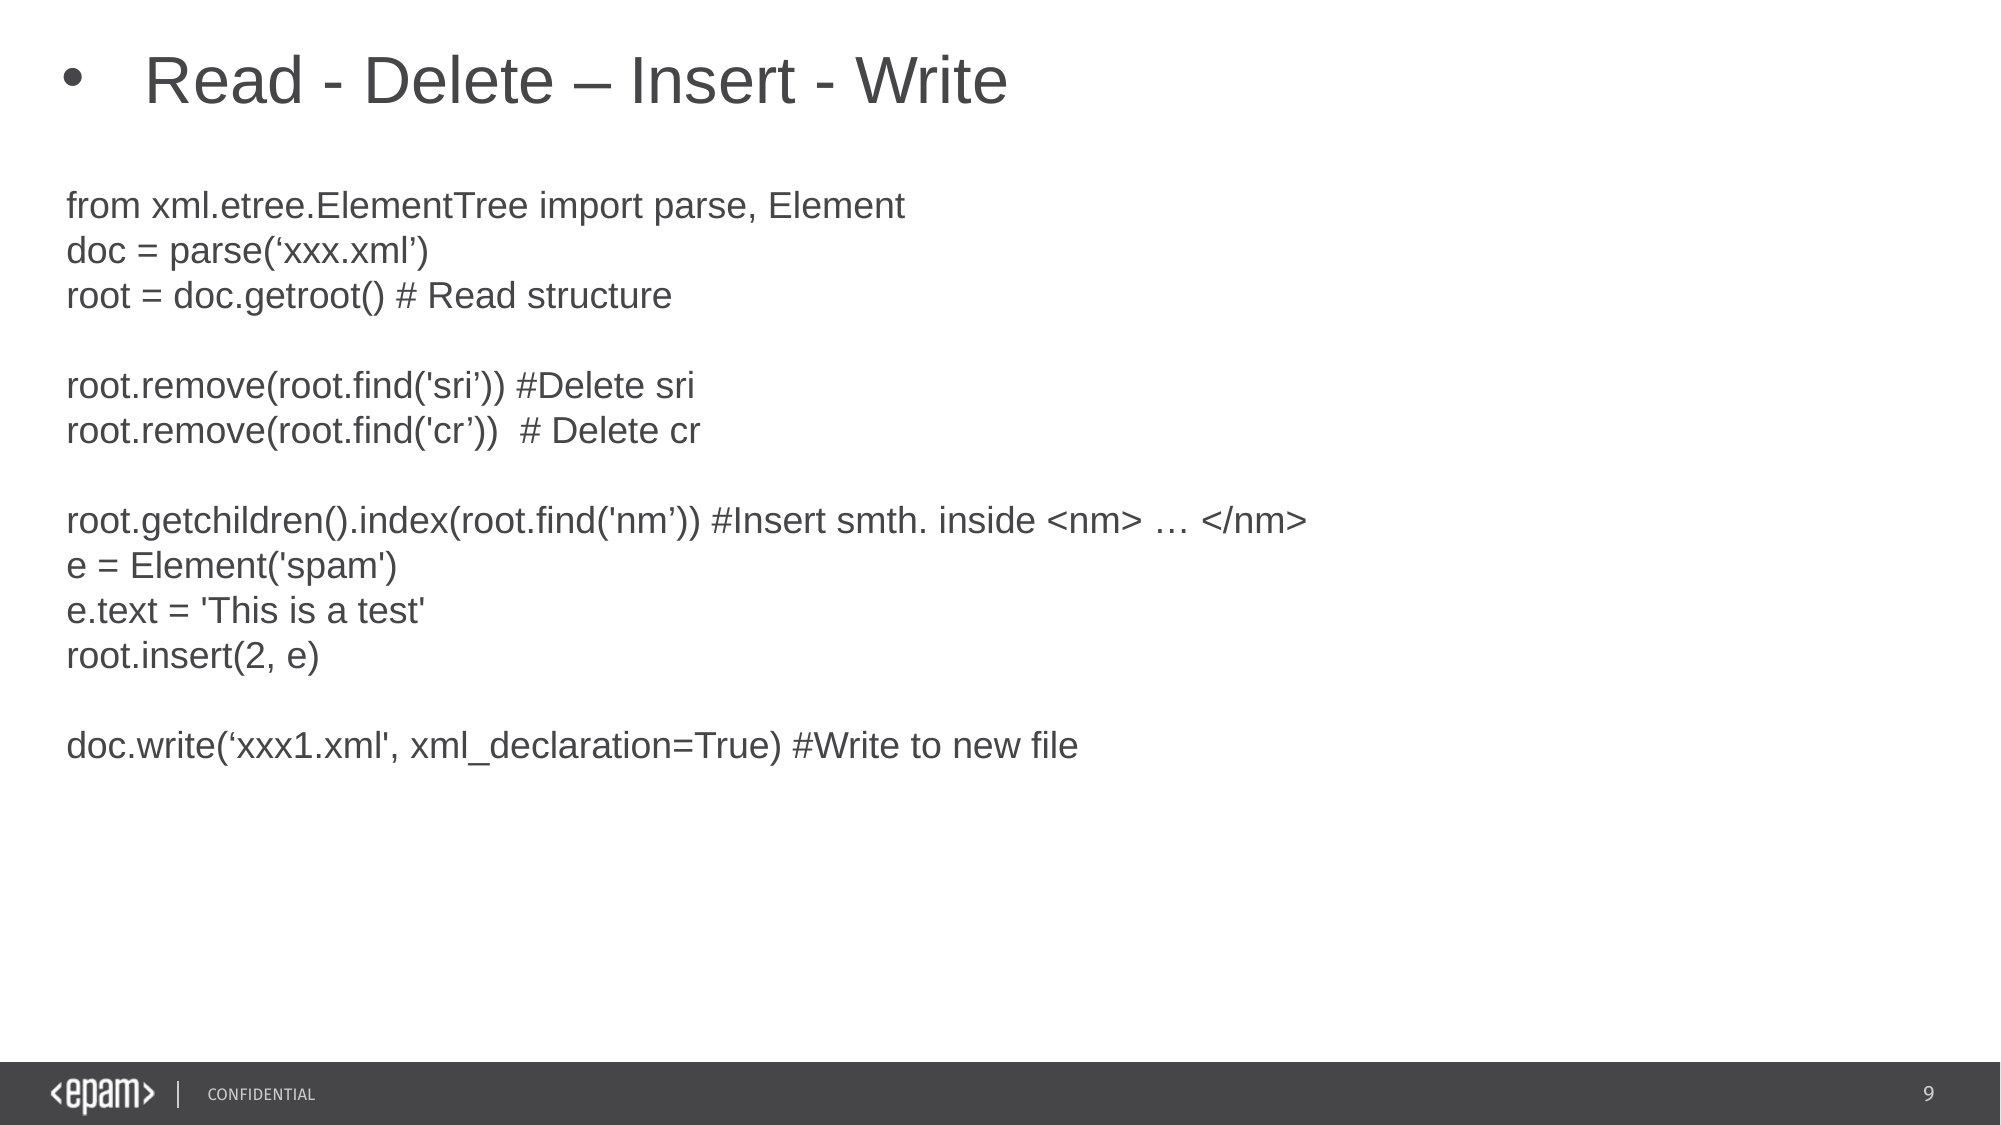

Read - Delete – Insert - Write
from xml.etree.ElementTree import parse, Element
doc = parse(‘xxx.xml’)
root = doc.getroot() # Read structure
root.remove(root.find('sri’)) #Delete sri
root.remove(root.find('cr’))  # Delete cr
root.getchildren().index(root.find('nm’)) #Insert smth. inside <nm> … </nm>
e = Element('spam')
e.text = 'This is a test'
root.insert(2, e)
doc.write(‘xxx1.xml', xml_declaration=True) #Write to new file